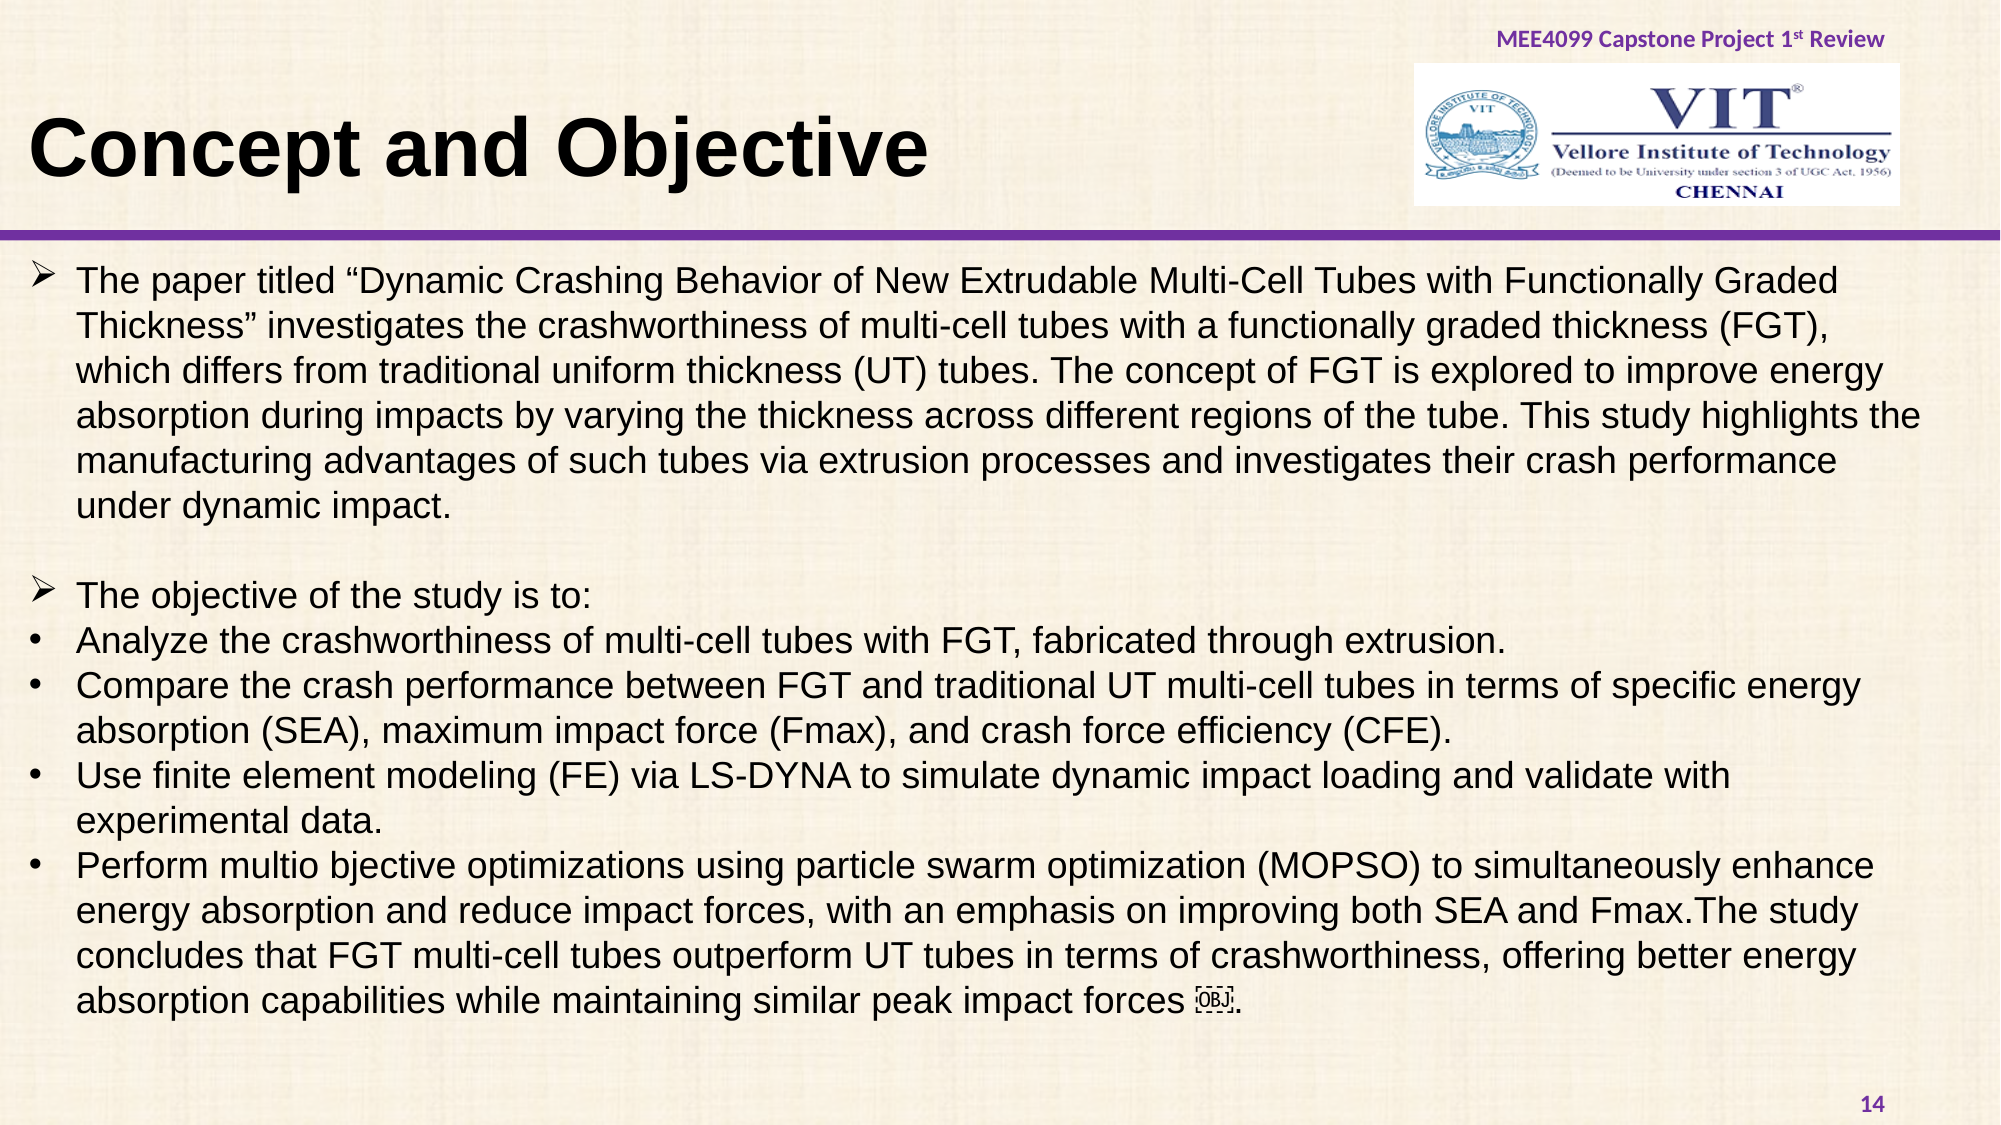

# Concept and Objective
The paper titled “Dynamic Crashing Behavior of New Extrudable Multi-Cell Tubes with Functionally Graded Thickness” investigates the crashworthiness of multi-cell tubes with a functionally graded thickness (FGT), which differs from traditional uniform thickness (UT) tubes. The concept of FGT is explored to improve energy absorption during impacts by varying the thickness across different regions of the tube. This study highlights the manufacturing advantages of such tubes via extrusion processes and investigates their crash performance under dynamic impact.

The objective of the study is to:
Analyze the crashworthiness of multi-cell tubes with FGT, fabricated through extrusion.
Compare the crash performance between FGT and traditional UT multi-cell tubes in terms of specific energy absorption (SEA), maximum impact force (Fmax), and crash force efficiency (CFE).
Use finite element modeling (FE) via LS-DYNA to simulate dynamic impact loading and validate with experimental data.
Perform multio bjective optimizations using particle swarm optimization (MOPSO) to simultaneously enhance energy absorption and reduce impact forces, with an emphasis on improving both SEA and Fmax.The study concludes that FGT multi-cell tubes outperform UT tubes in terms of crashworthiness, offering better energy absorption capabilities while maintaining similar peak impact forces ￼.
14